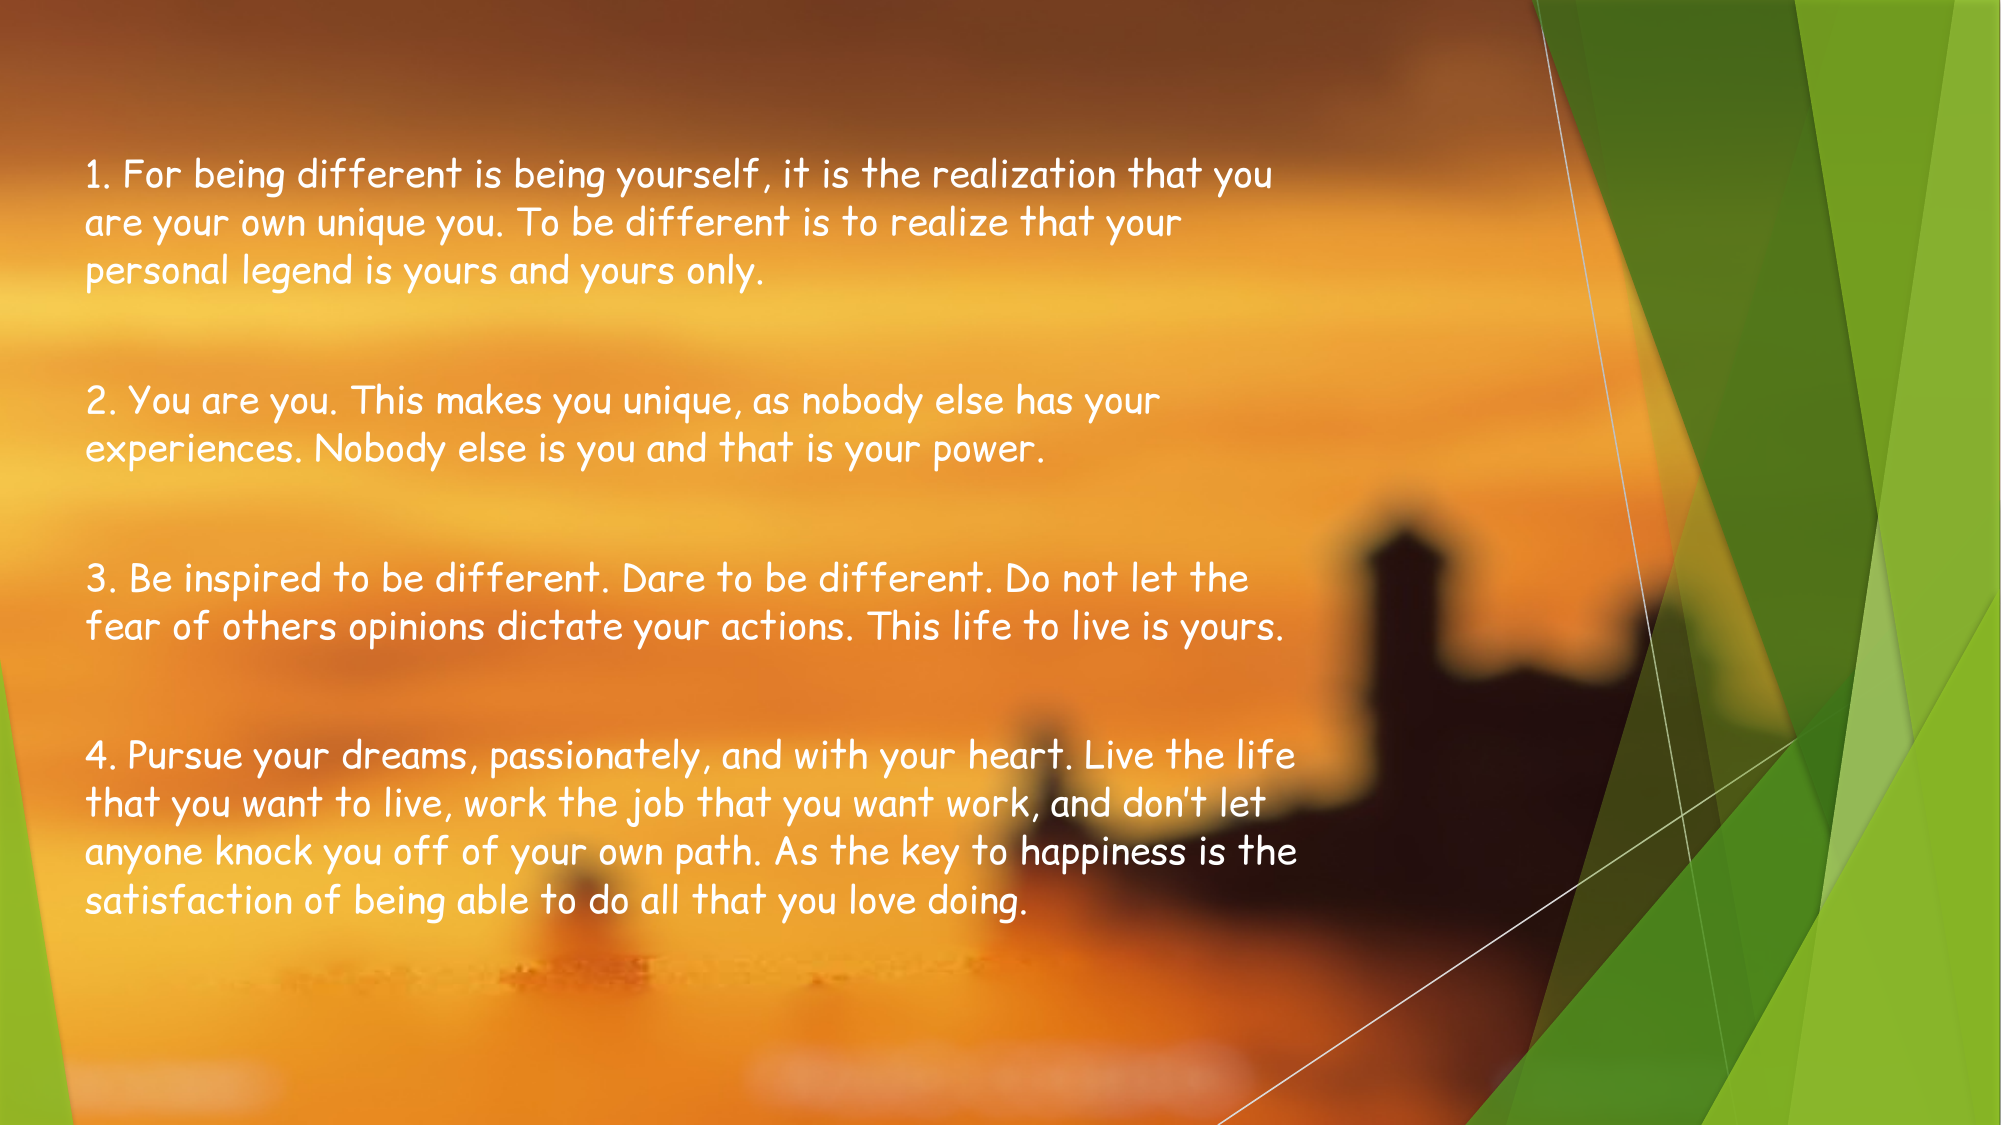

1. For being different is being yourself, it is the realization that you are your own unique you. To be different is to realize that your personal legend is yours and yours only.

2. You are you. This makes you unique, as nobody else has your experiences. Nobody else is you and that is your power.

3. Be inspired to be different. Dare to be different. Do not let the fear of others opinions dictate your actions. This life to live is yours.

4. Pursue your dreams, passionately, and with your heart. Live the life that you want to live, work the job that you want work, and don’t let anyone knock you off of your own path. As the key to happiness is the satisfaction of being able to do all that you love doing.